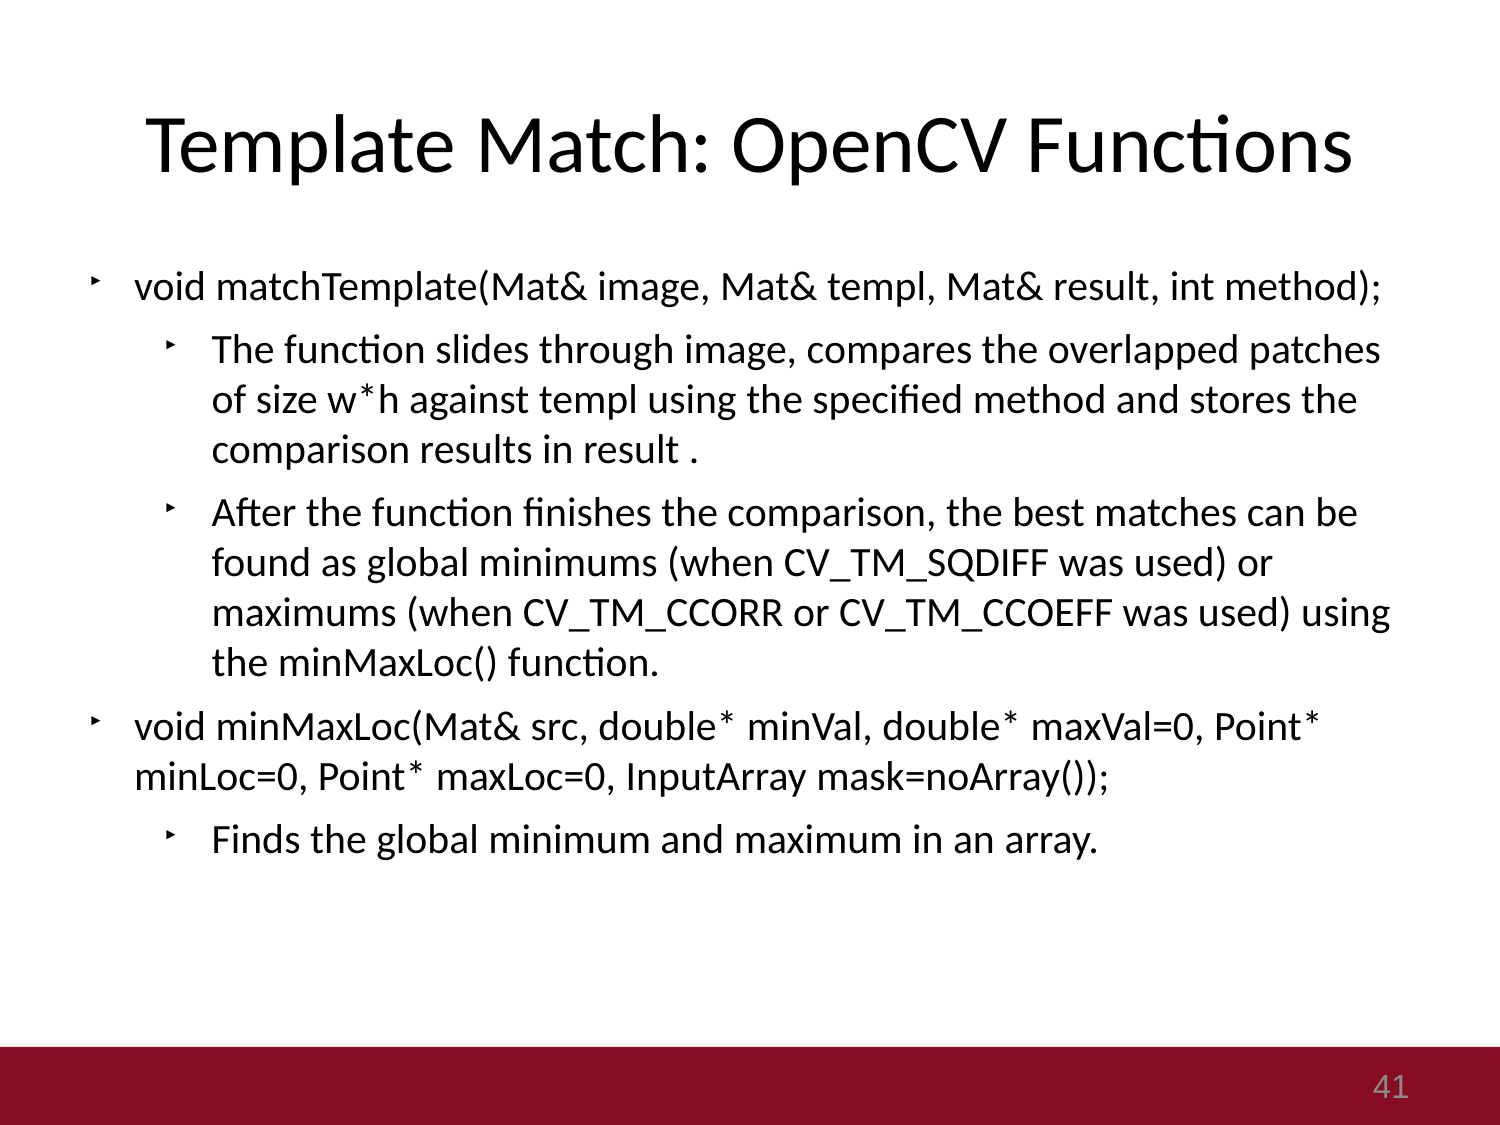

# Template Match: OpenCV Functions
void matchTemplate(Mat& image, Mat& templ, Mat& result, int method);
The function slides through image, compares the overlapped patches of size w*h against templ using the specified method and stores the comparison results in result .
After the function finishes the comparison, the best matches can be found as global minimums (when CV_TM_SQDIFF was used) or maximums (when CV_TM_CCORR or CV_TM_CCOEFF was used) using the minMaxLoc() function.
void minMaxLoc(Mat& src, double* minVal, double* maxVal=0, Point* minLoc=0, Point* maxLoc=0, InputArray mask=noArray());
Finds the global minimum and maximum in an array.

41